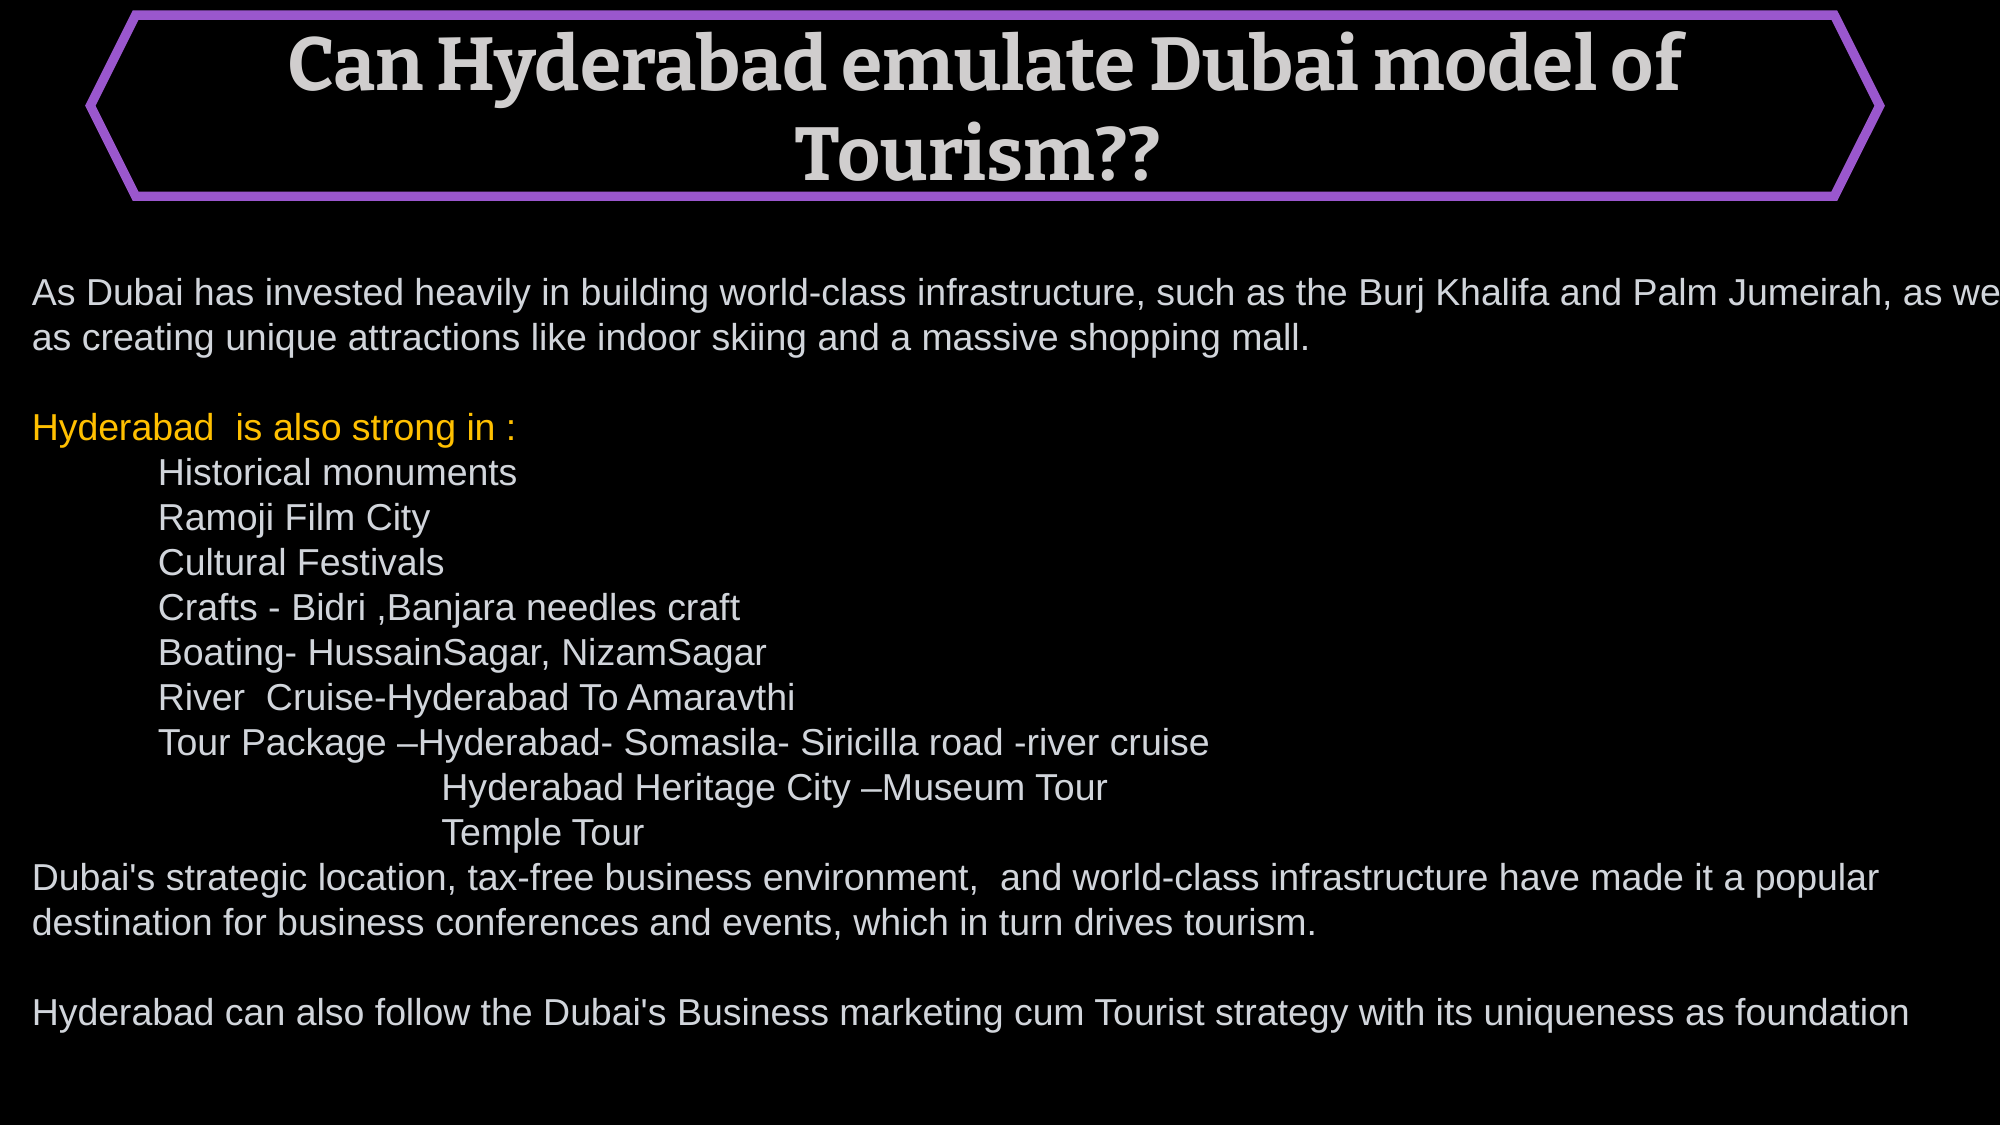

Can Hyderabad emulate Dubai model of Tourism??

As Dubai has invested heavily in building world-class infrastructure, such as the Burj Khalifa and Palm Jumeirah, as well as creating unique attractions like indoor skiing and a massive shopping mall.

Hyderabad  is also strong in :
            Historical monuments
            Ramoji Film City
            Cultural Festivals
            Crafts - Bidri ,Banjara needles craft
            Boating- HussainSagar, NizamSagar
            River  Cruise-Hyderabad To Amaravthi
            Tour Package –Hyderabad- Somasila- Siricilla road -river cruise
                                       Hyderabad Heritage City –Museum Tour
                                       Temple Tour
Dubai's strategic location, tax-free business environment,  and world-class infrastructure have made it a popular destination for business conferences and events, which in turn drives tourism.

Hyderabad can also follow the Dubai's Business marketing cum Tourist strategy with its uniqueness as foundation